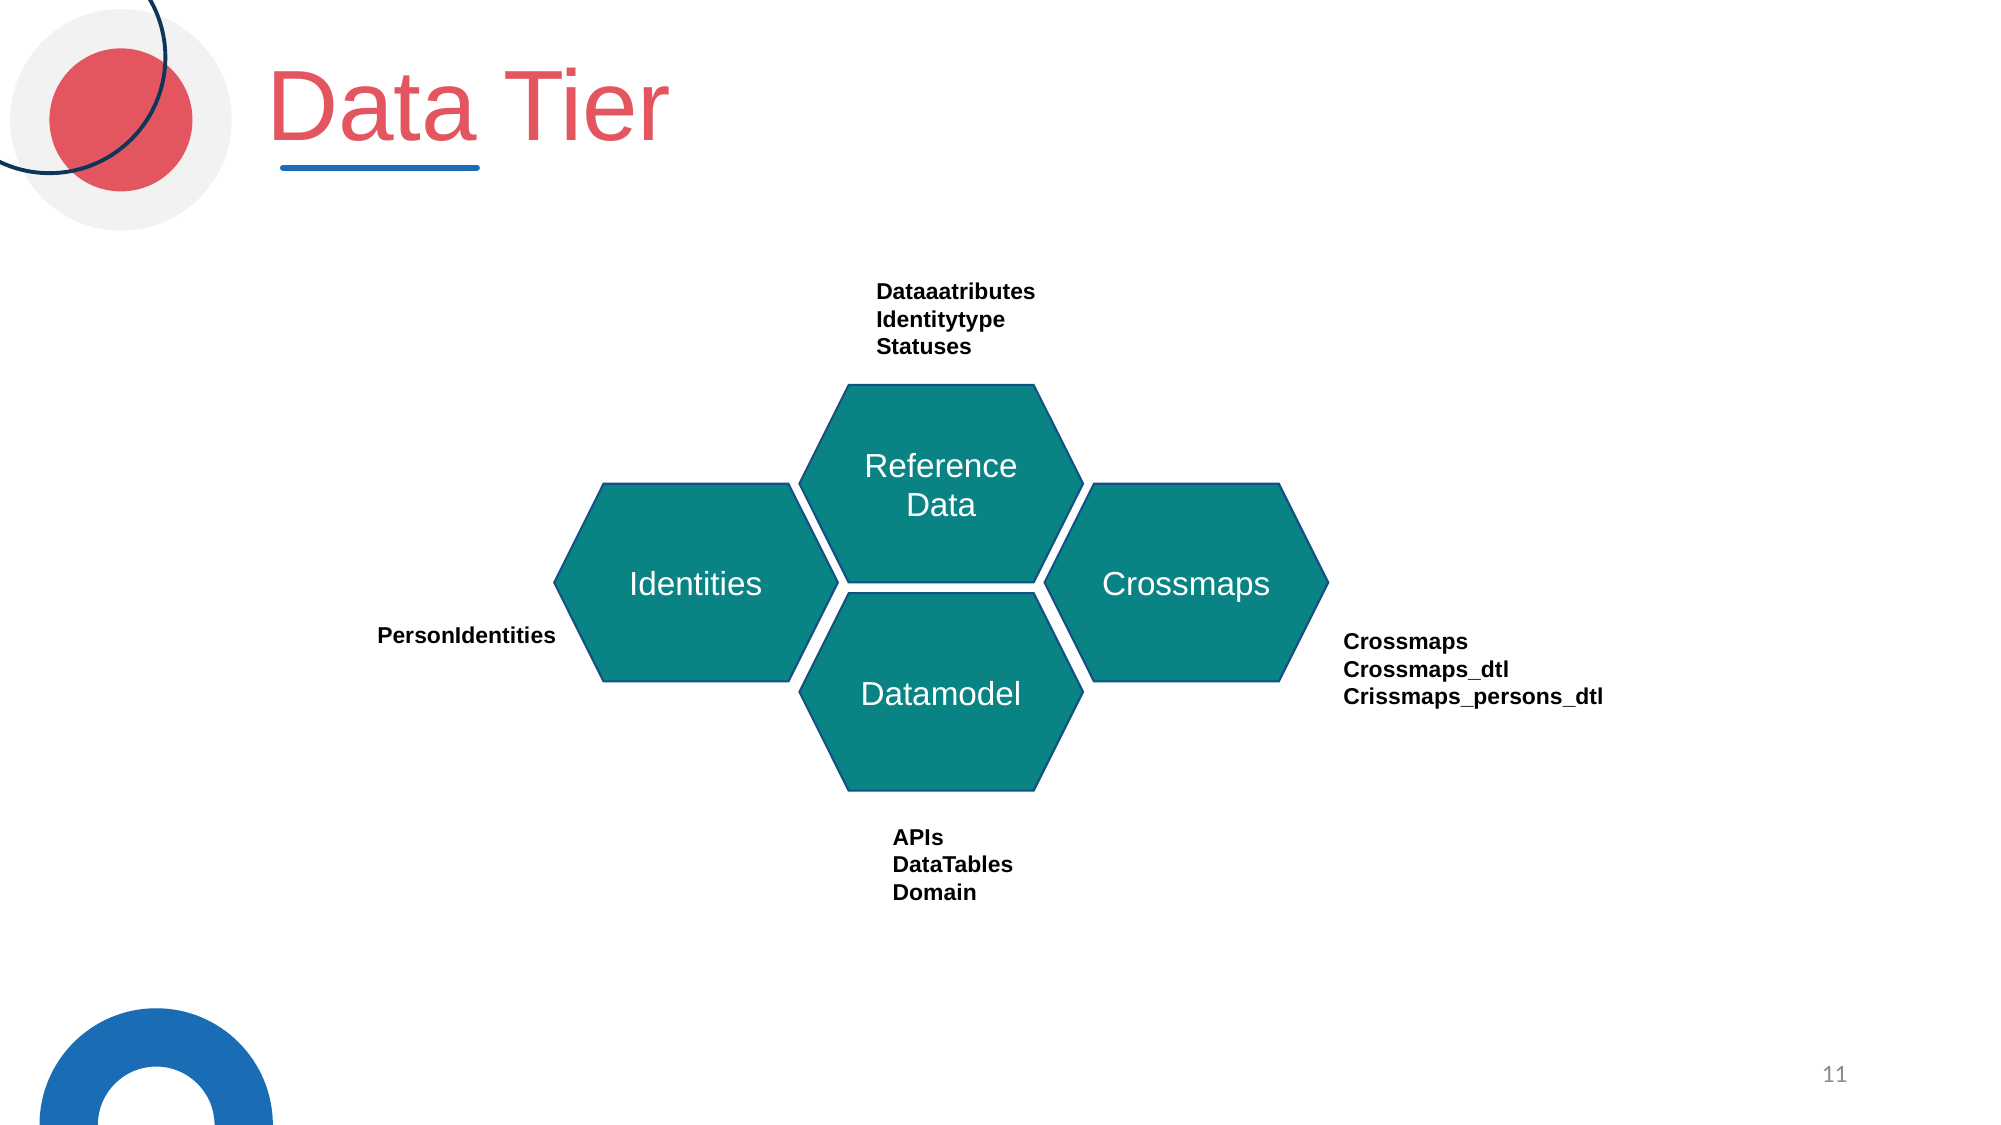

Data Tier
Dataaatributes
Identitytype
Statuses
Reference
Data
Identities
Crossmaps
Datamodel
PersonIdentities
Crossmaps
Crossmaps_dtl
Crissmaps_persons_dtl
APIs
DataTables
Domain

11